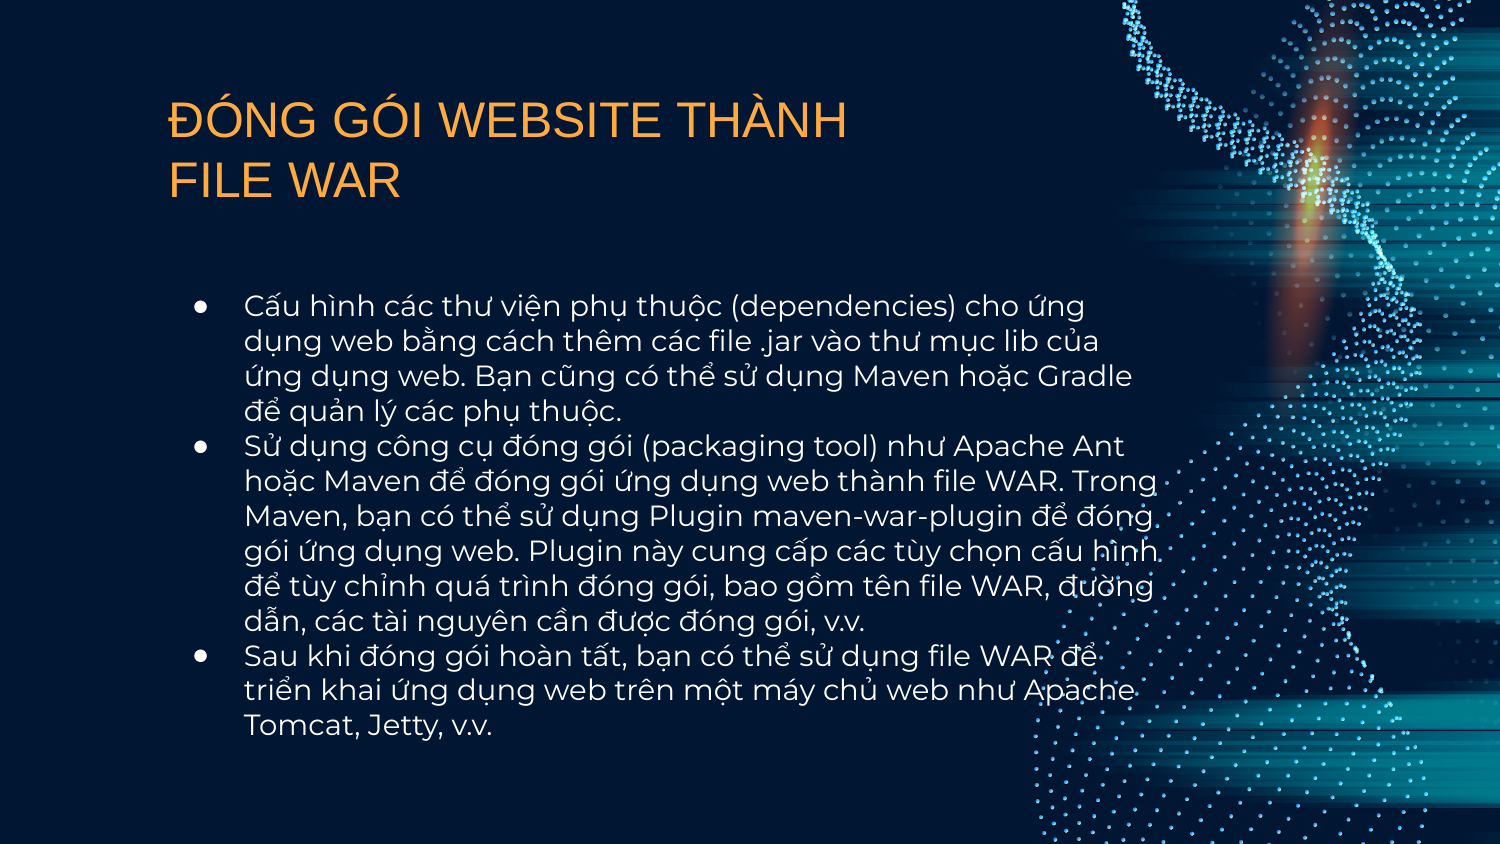

# ĐÓNG GÓI WEBSITE THÀNH FILE WAR
Cấu hình các thư viện phụ thuộc (dependencies) cho ứng dụng web bằng cách thêm các file .jar vào thư mục lib của ứng dụng web. Bạn cũng có thể sử dụng Maven hoặc Gradle để quản lý các phụ thuộc.
Sử dụng công cụ đóng gói (packaging tool) như Apache Ant hoặc Maven để đóng gói ứng dụng web thành file WAR. Trong Maven, bạn có thể sử dụng Plugin maven-war-plugin để đóng gói ứng dụng web. Plugin này cung cấp các tùy chọn cấu hình để tùy chỉnh quá trình đóng gói, bao gồm tên file WAR, đường dẫn, các tài nguyên cần được đóng gói, v.v.
Sau khi đóng gói hoàn tất, bạn có thể sử dụng file WAR để triển khai ứng dụng web trên một máy chủ web như Apache Tomcat, Jetty, v.v.